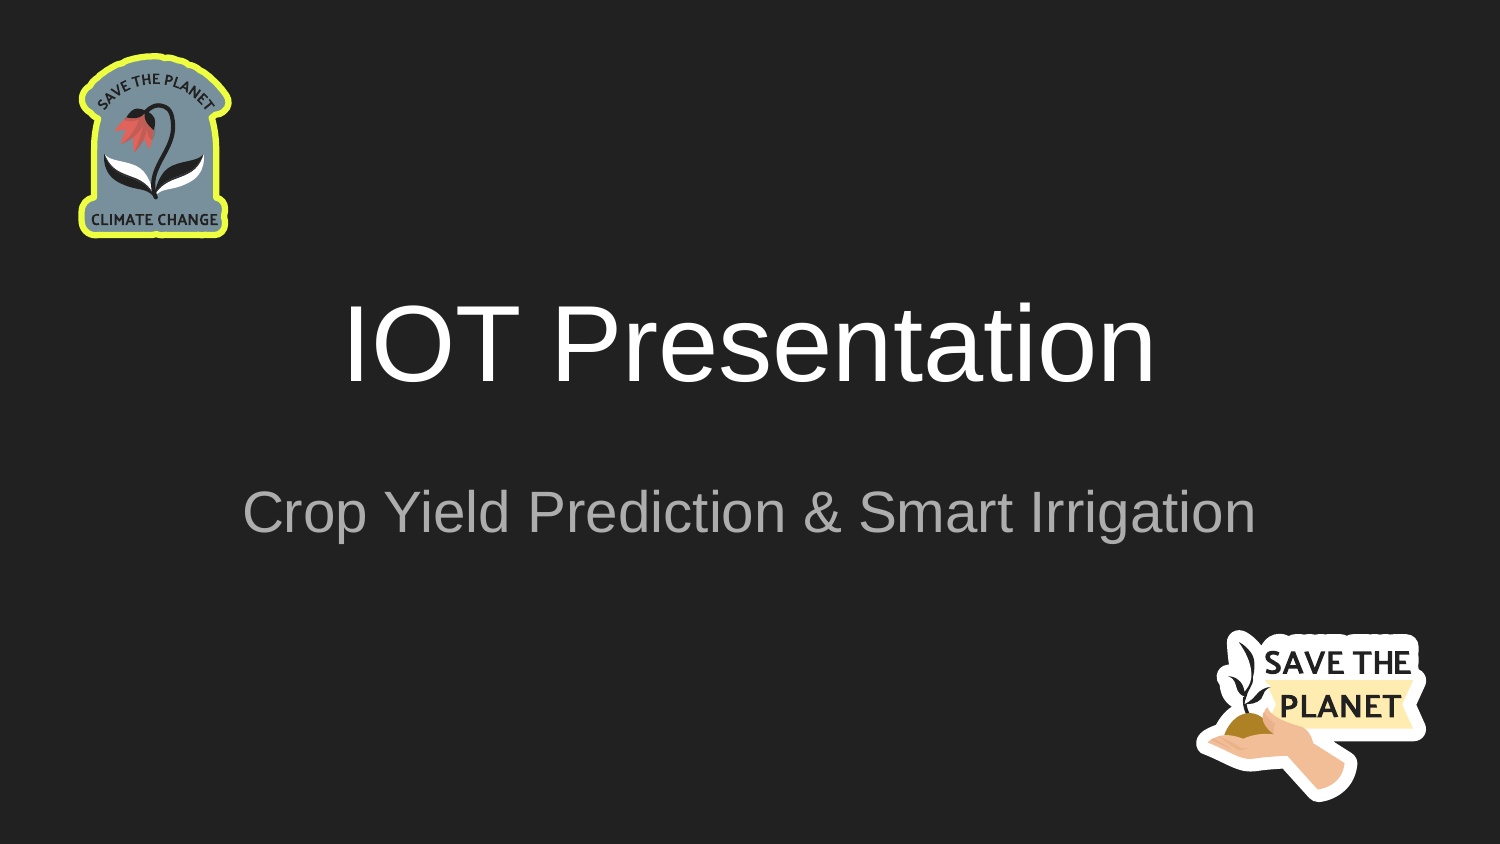

# IOT Presentation
Crop Yield Prediction & Smart Irrigation